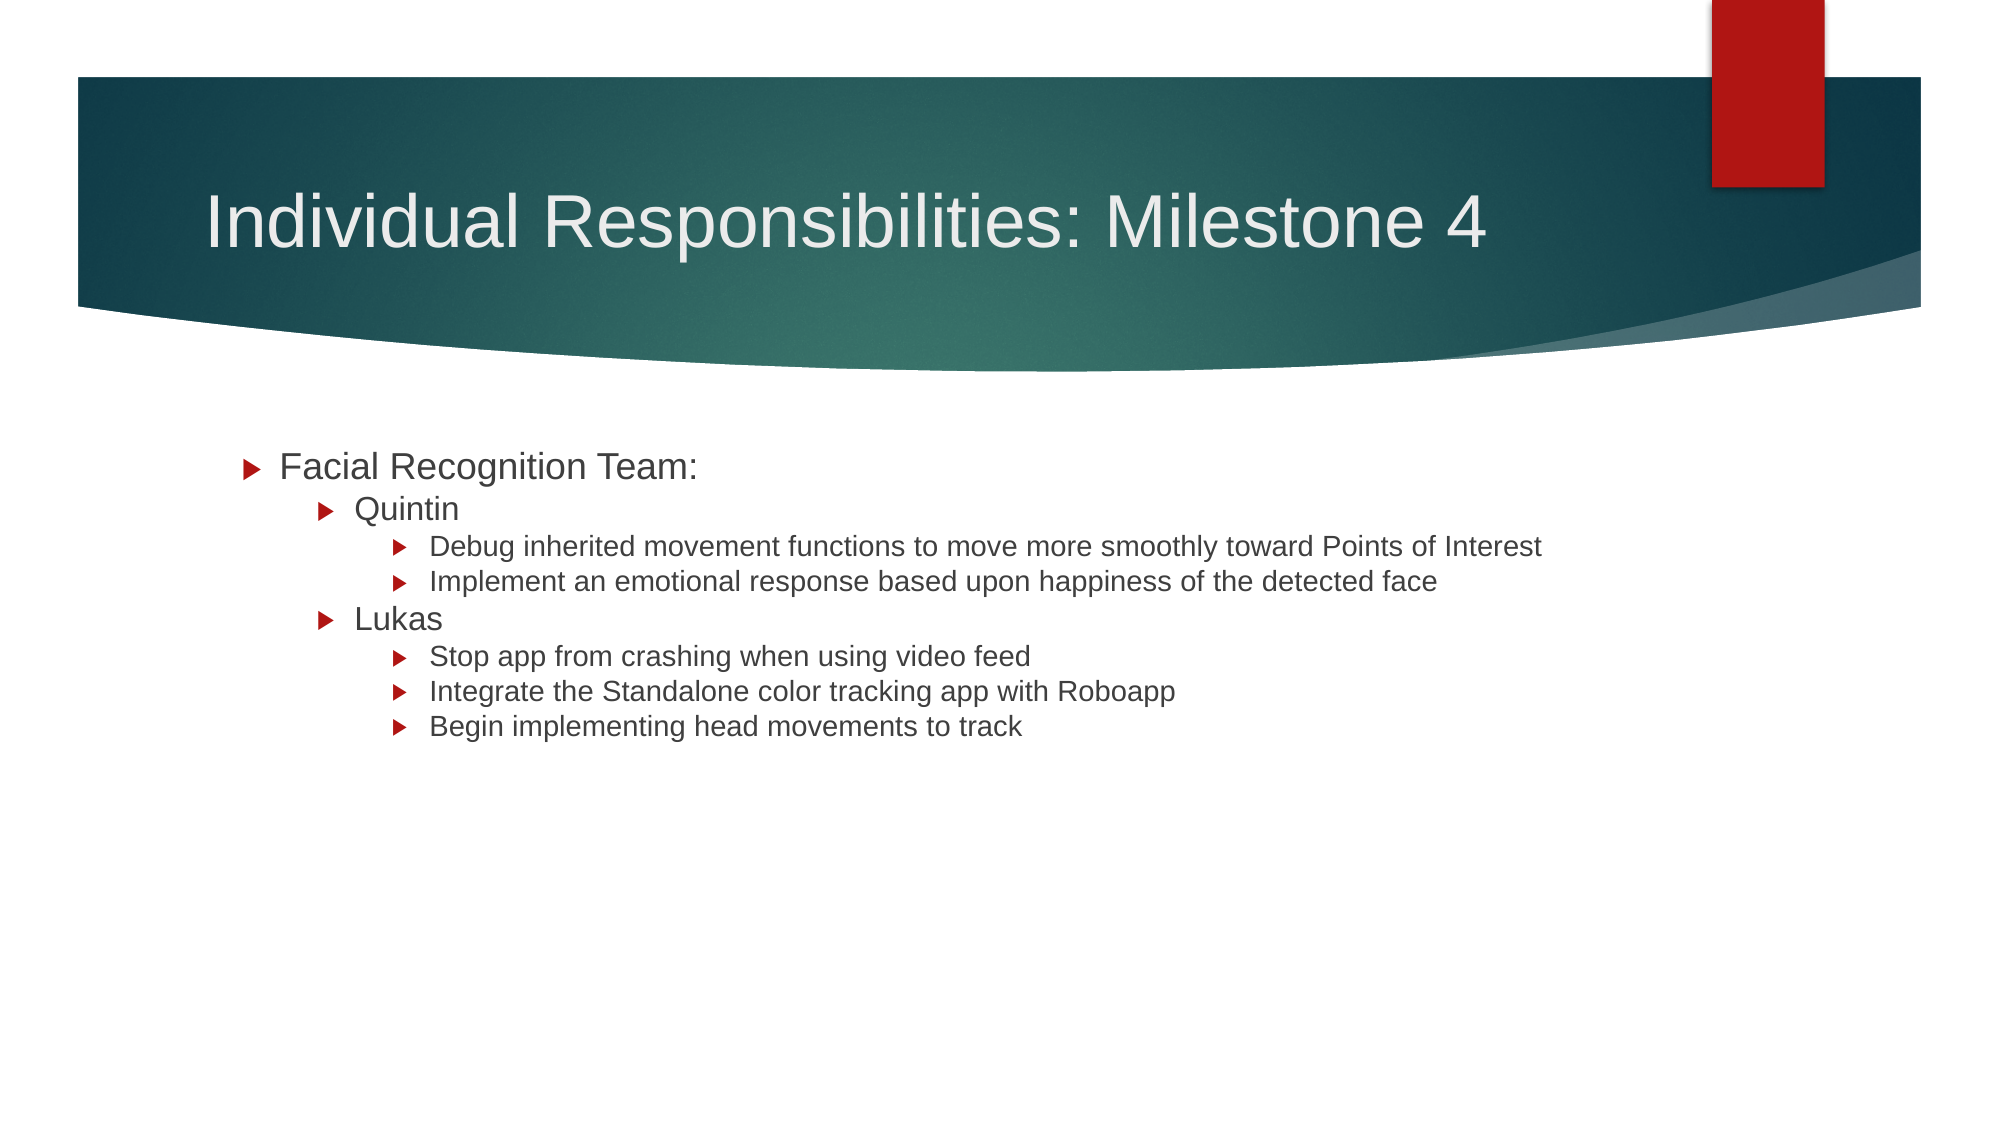

# Individual Responsibilities: Milestone 4
Facial Recognition Team:
Quintin
Debug inherited movement functions to move more smoothly toward Points of Interest
Implement an emotional response based upon happiness of the detected face
Lukas
Stop app from crashing when using video feed
Integrate the Standalone color tracking app with Roboapp
Begin implementing head movements to track